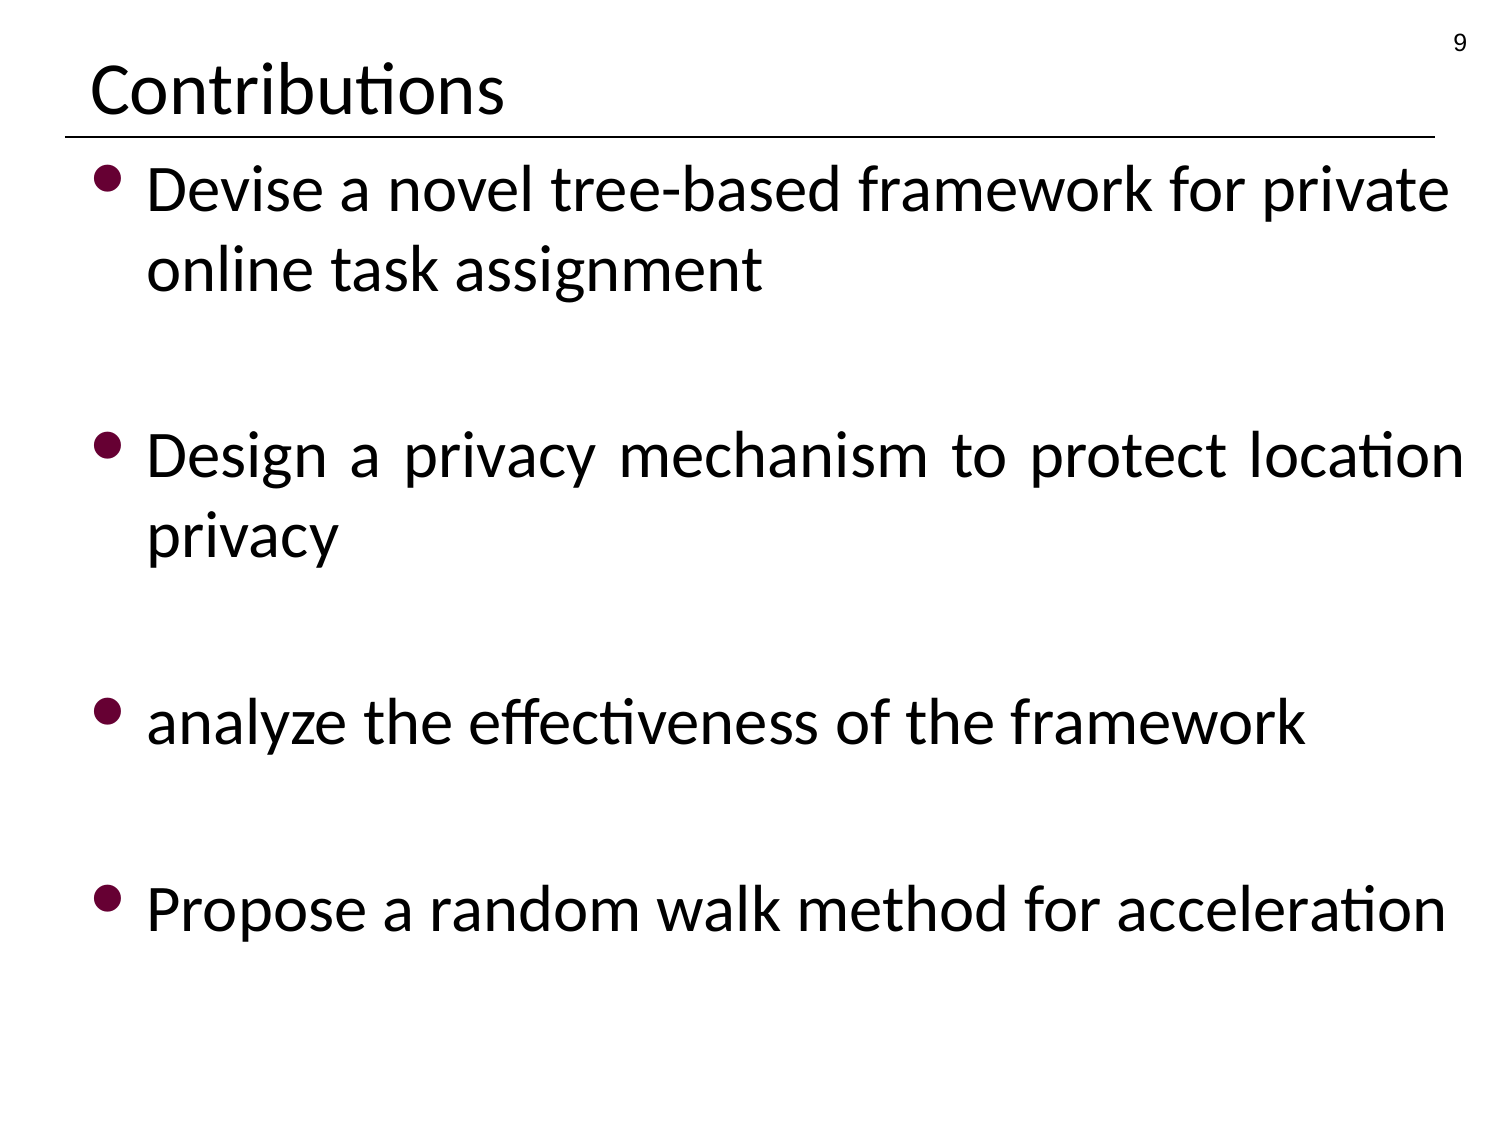

9
# Contributions
Devise a novel tree-based framework for private  online task assignment

Design a privacy mechanism to protect location privacy

analyze the effectiveness of the framework

Propose a random walk method for acceleration